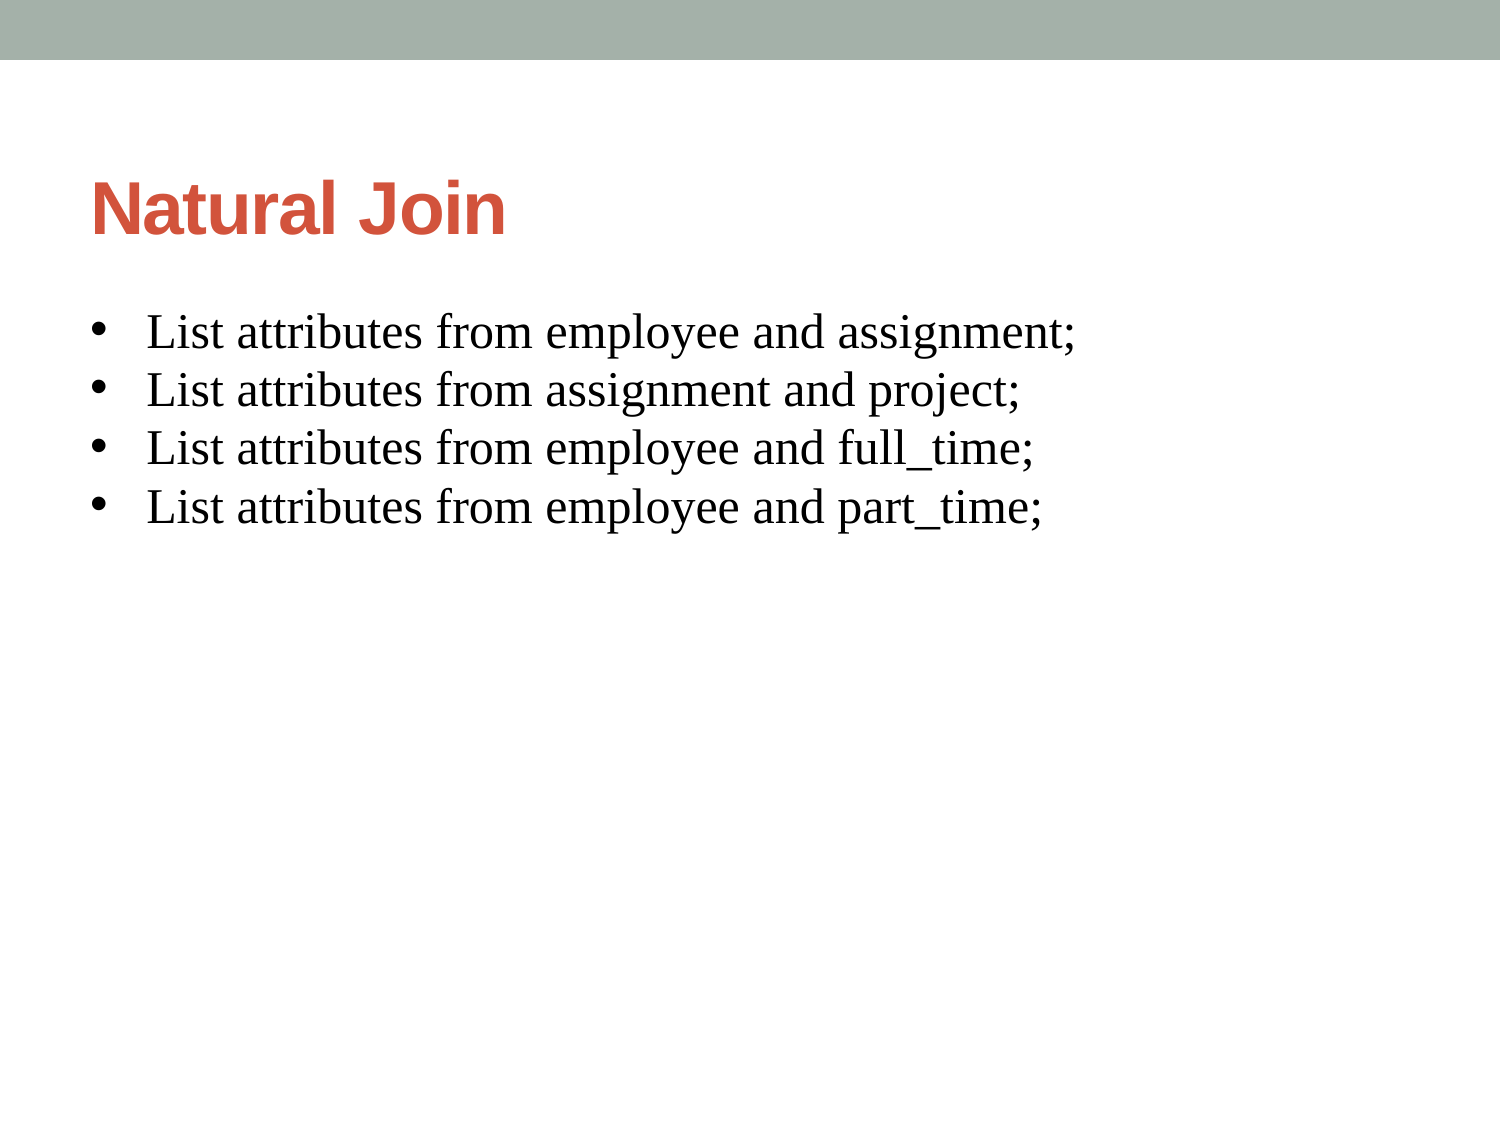

# Natural Join
List attributes from employee and assignment;
List attributes from assignment and project;
List attributes from employee and full_time;
List attributes from employee and part_time;